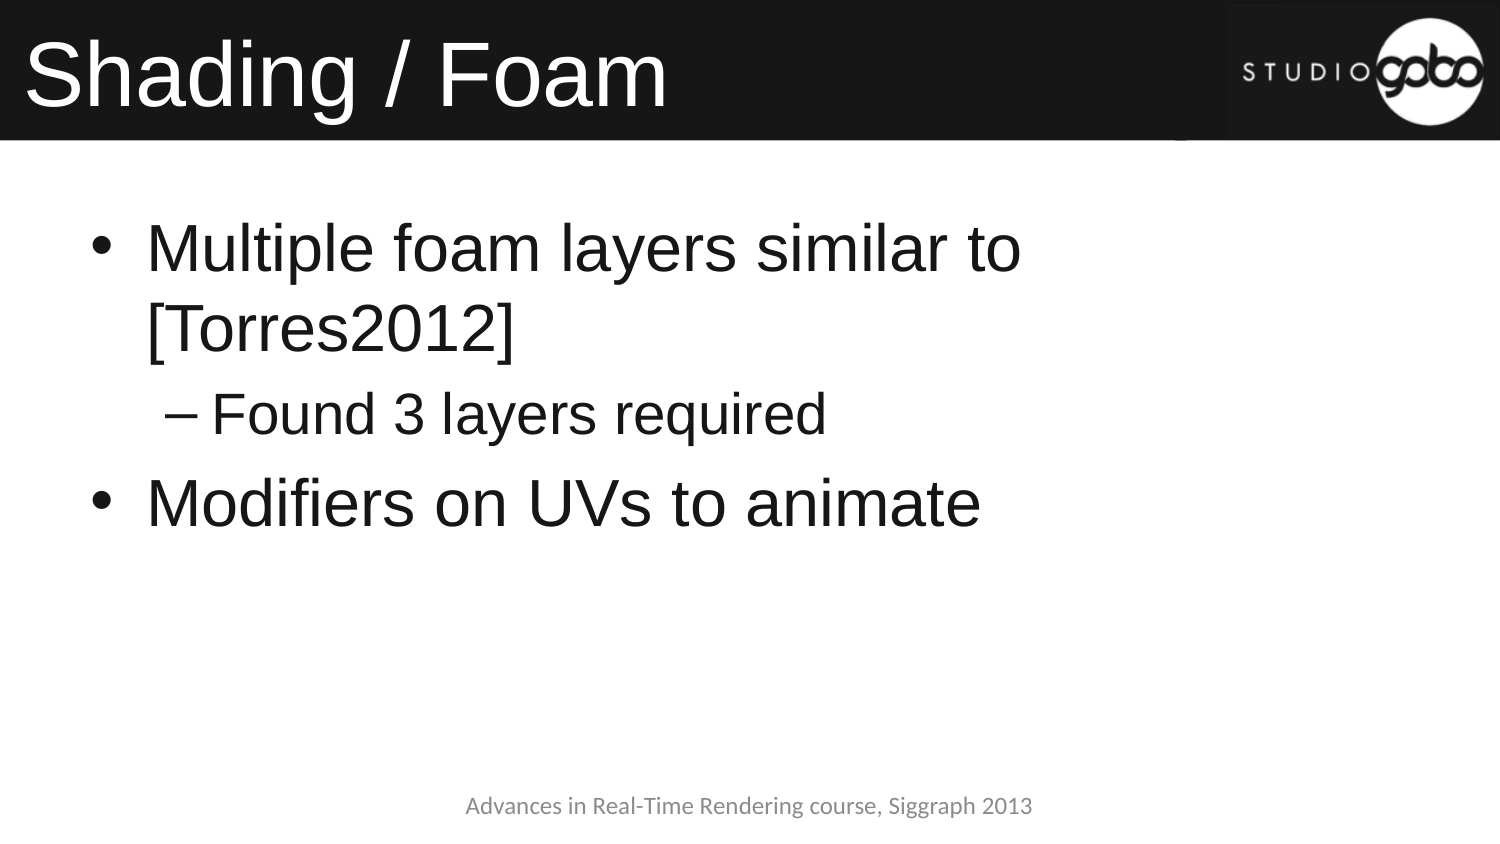

# Shading / Foam
Multiple foam layers similar to [Torres2012]
Found 3 layers required
Modifiers on UVs to animate
Advances in Real-Time Rendering course, Siggraph 2013